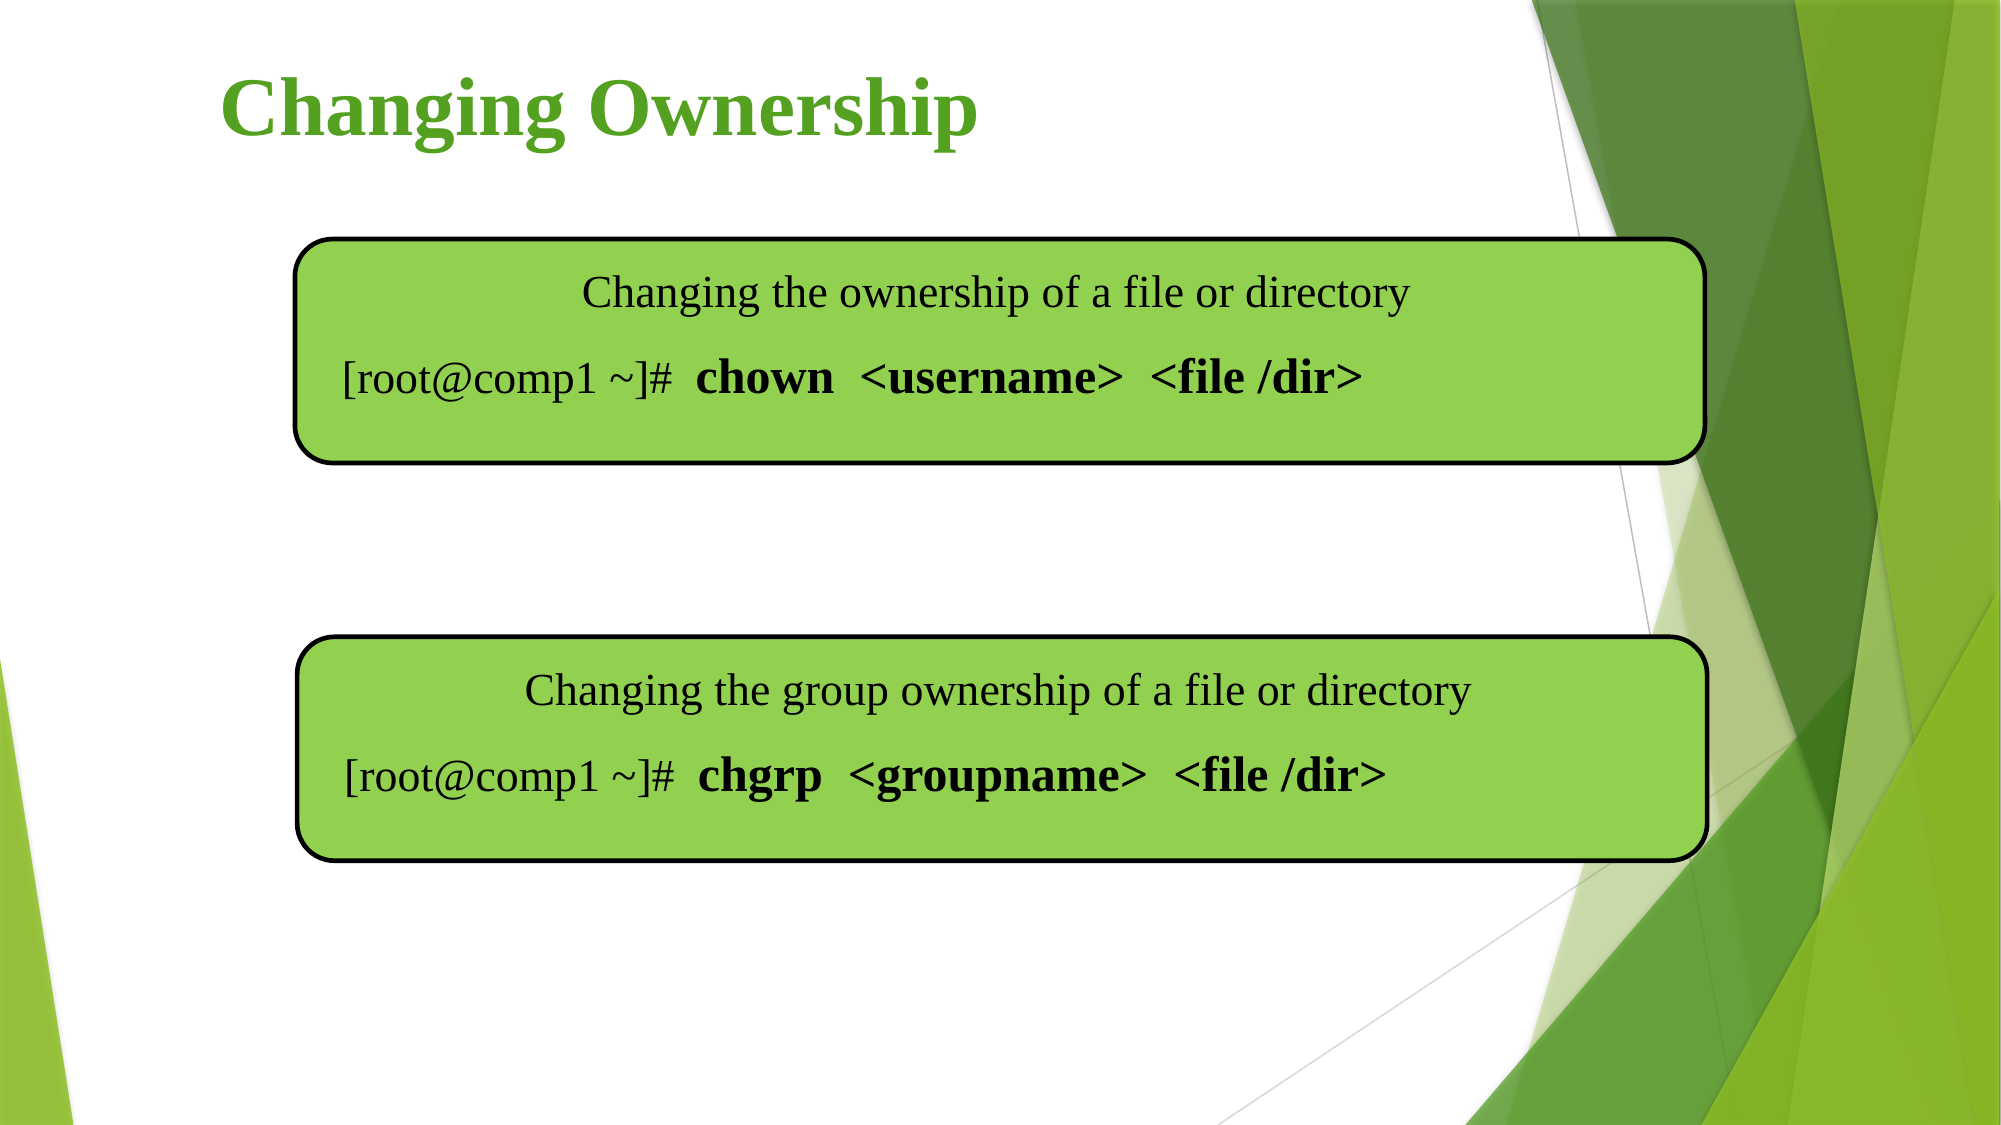

# Changing Ownership

Changing the ownership of a file or directory
[root@comp1 ~]#  chown  <username>  <file /dir>

Changing the group ownership of a file or directory
[root@comp1 ~]#  chgrp  <groupname>  <file /dir>